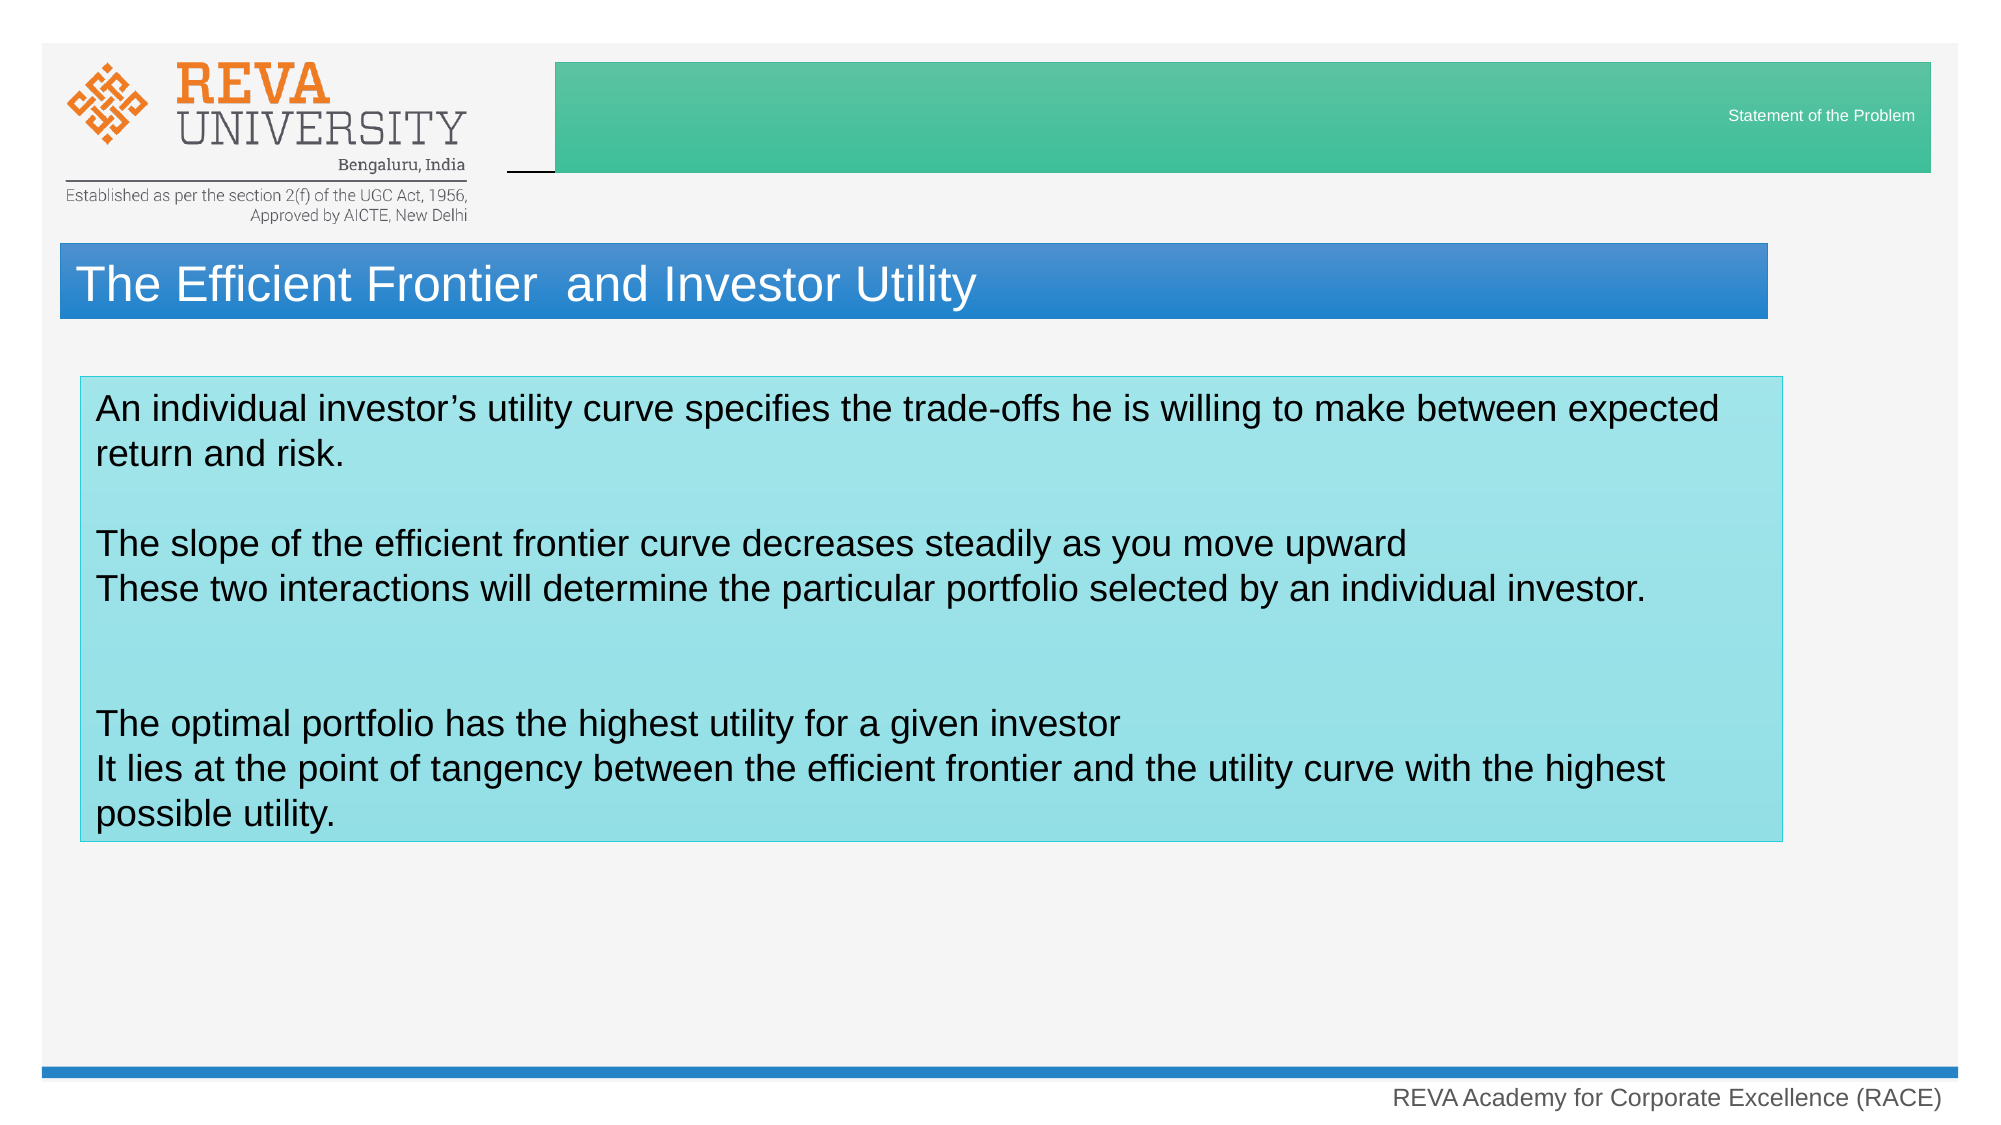

# Statement of the Problem
The Efficient Frontier  and Investor Utility
An individual investor’s utility curve specifies the trade-offs he is willing to make between expected return and risk.

The slope of the efficient frontier curve decreases steadily as you move upward
These two interactions will determine the particular portfolio selected by an individual investor.

The optimal portfolio has the highest utility for a given investor
It lies at the point of tangency between the efficient frontier and the utility curve with the highest possible utility.